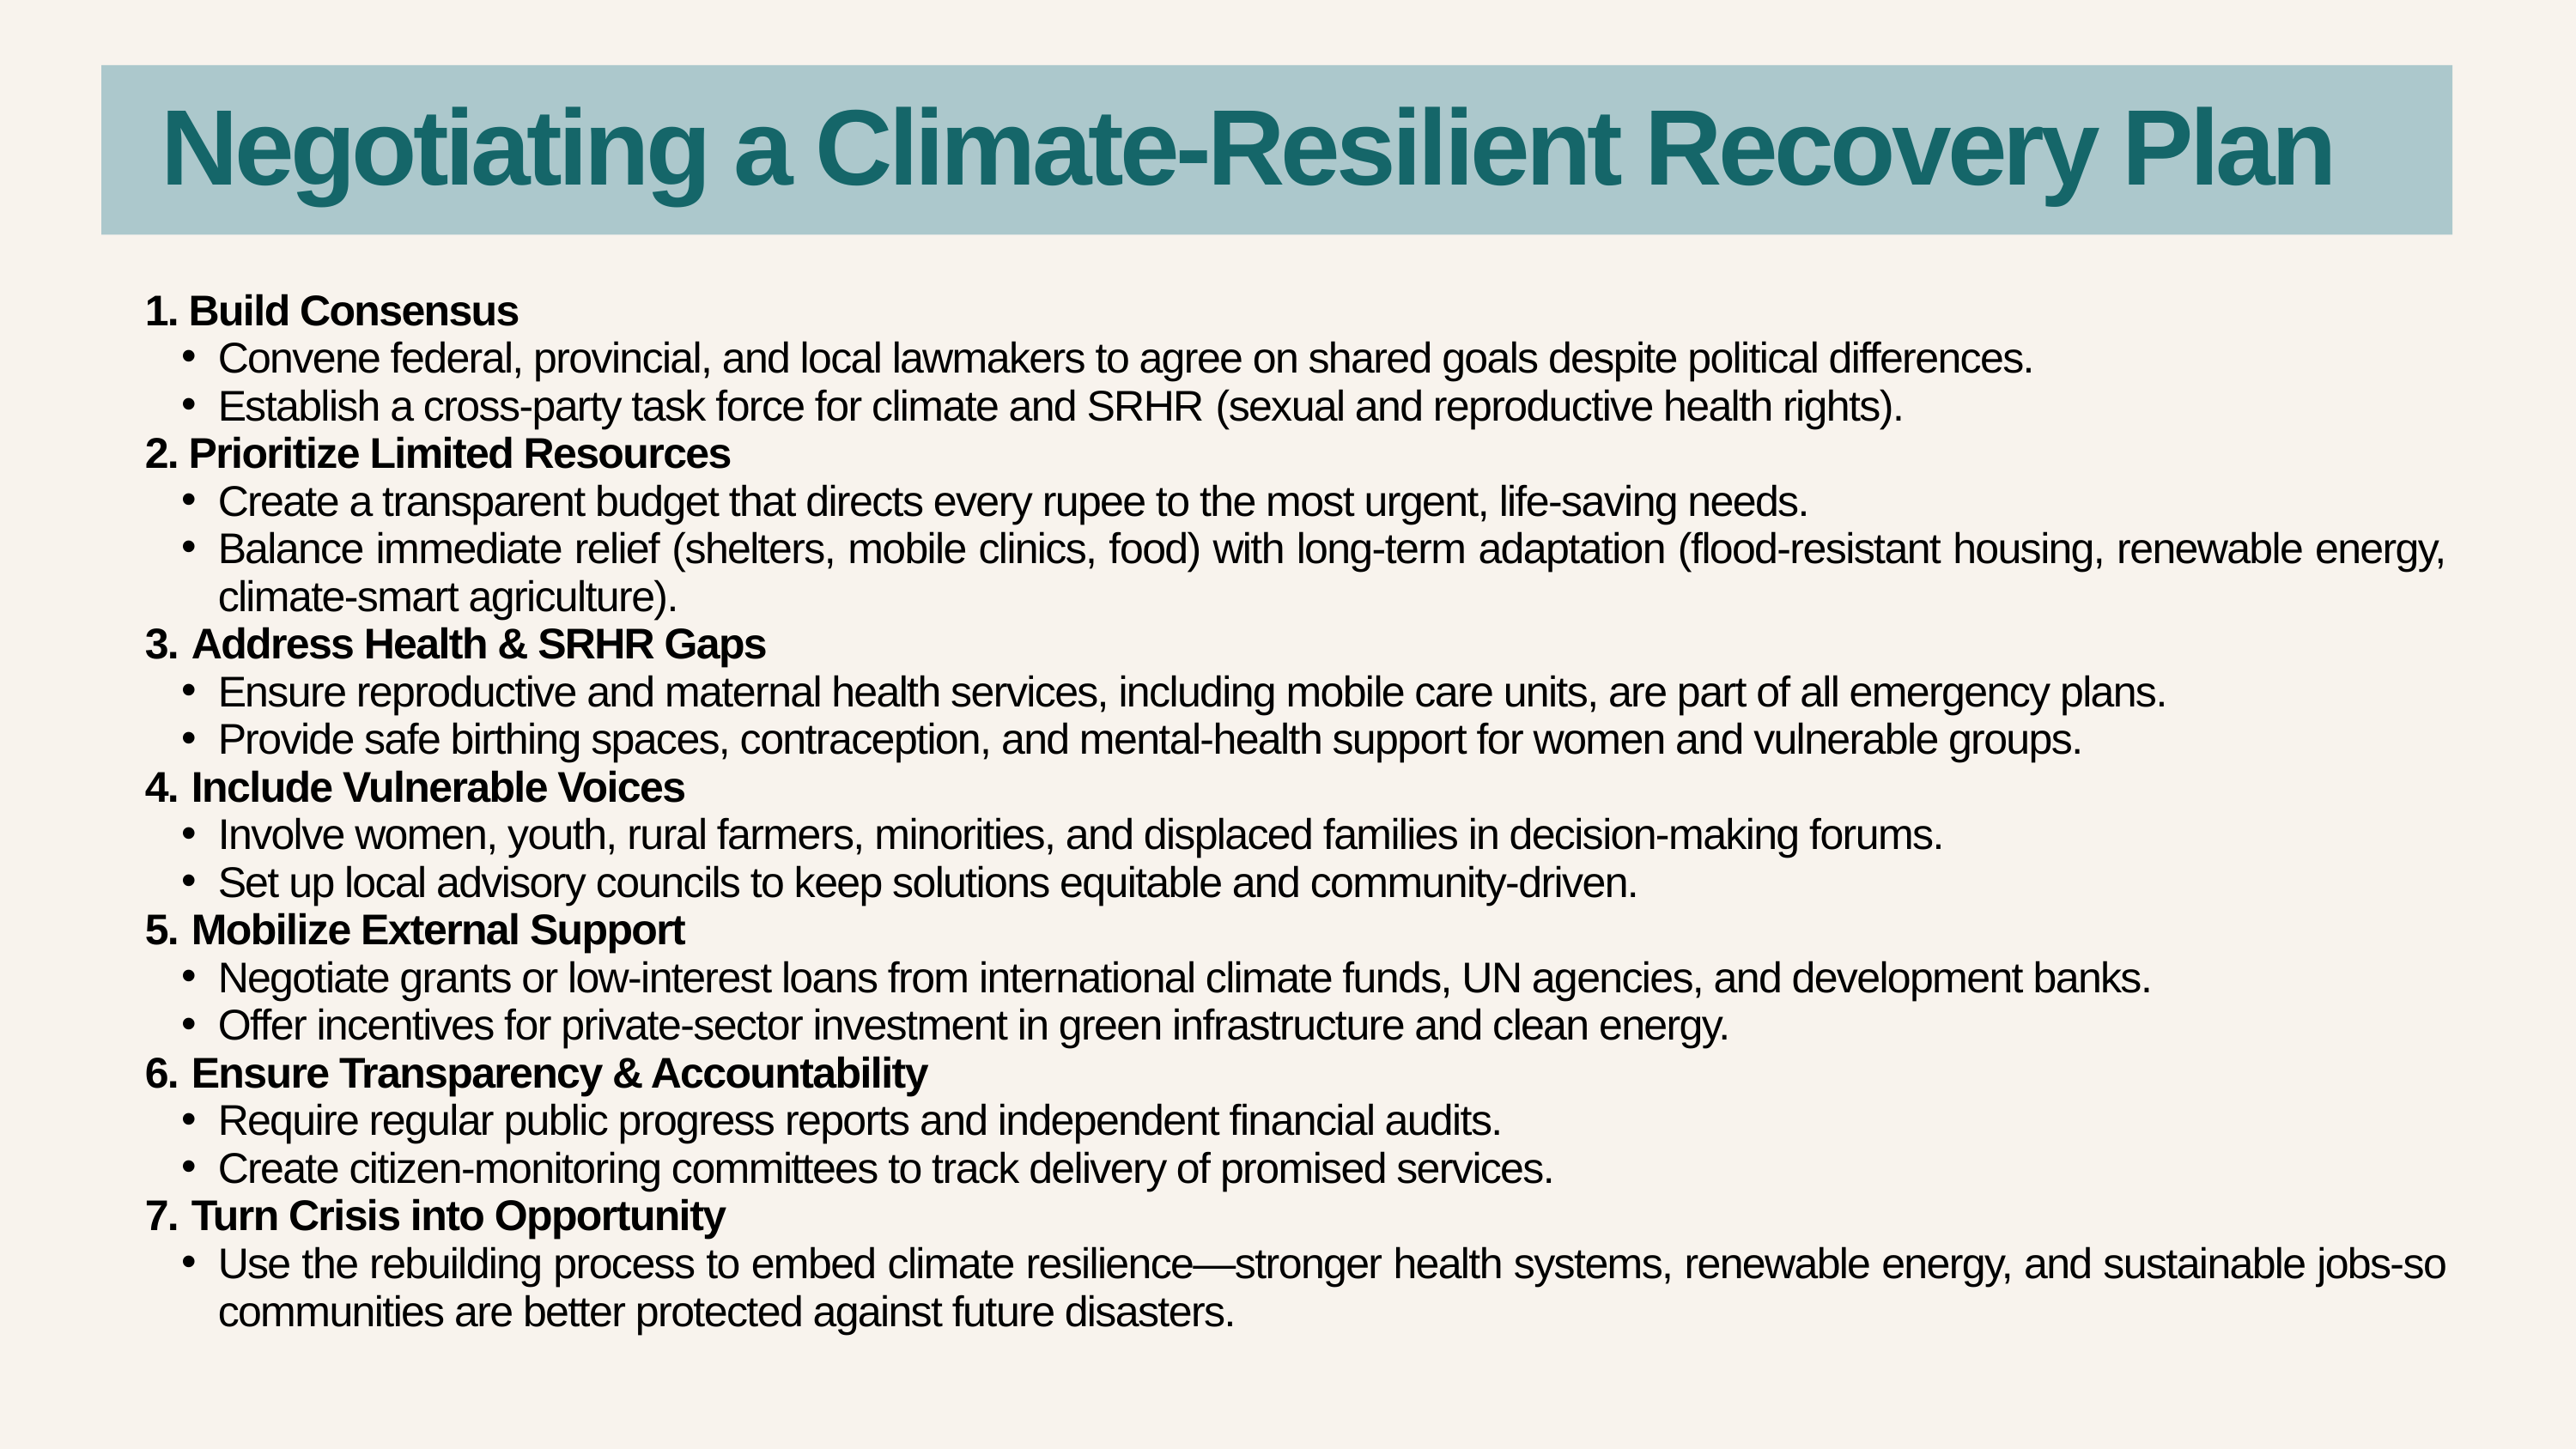

Negotiating a Climate-Resilient Recovery Plan

1. Build Consensus
Convene federal, provincial, and local lawmakers to agree on shared goals despite political differences.
Establish a cross-party task force for climate and SRHR (sexual and reproductive health rights).
2. Prioritize Limited Resources
Create a transparent budget that directs every rupee to the most urgent, life-saving needs.
Balance immediate relief (shelters, mobile clinics, food) with long-term adaptation (flood-resistant housing, renewable energy, climate-smart agriculture).
3. Address Health & SRHR Gaps
Ensure reproductive and maternal health services, including mobile care units, are part of all emergency plans.
Provide safe birthing spaces, contraception, and mental-health support for women and vulnerable groups.
4. Include Vulnerable Voices
Involve women, youth, rural farmers, minorities, and displaced families in decision-making forums.
Set up local advisory councils to keep solutions equitable and community-driven.
5. Mobilize External Support
Negotiate grants or low-interest loans from international climate funds, UN agencies, and development banks.
Offer incentives for private-sector investment in green infrastructure and clean energy.
6. Ensure Transparency & Accountability
Require regular public progress reports and independent financial audits.
Create citizen-monitoring committees to track delivery of promised services.
7. Turn Crisis into Opportunity
Use the rebuilding process to embed climate resilience—stronger health systems, renewable energy, and sustainable jobs-so communities are better protected against future disasters.